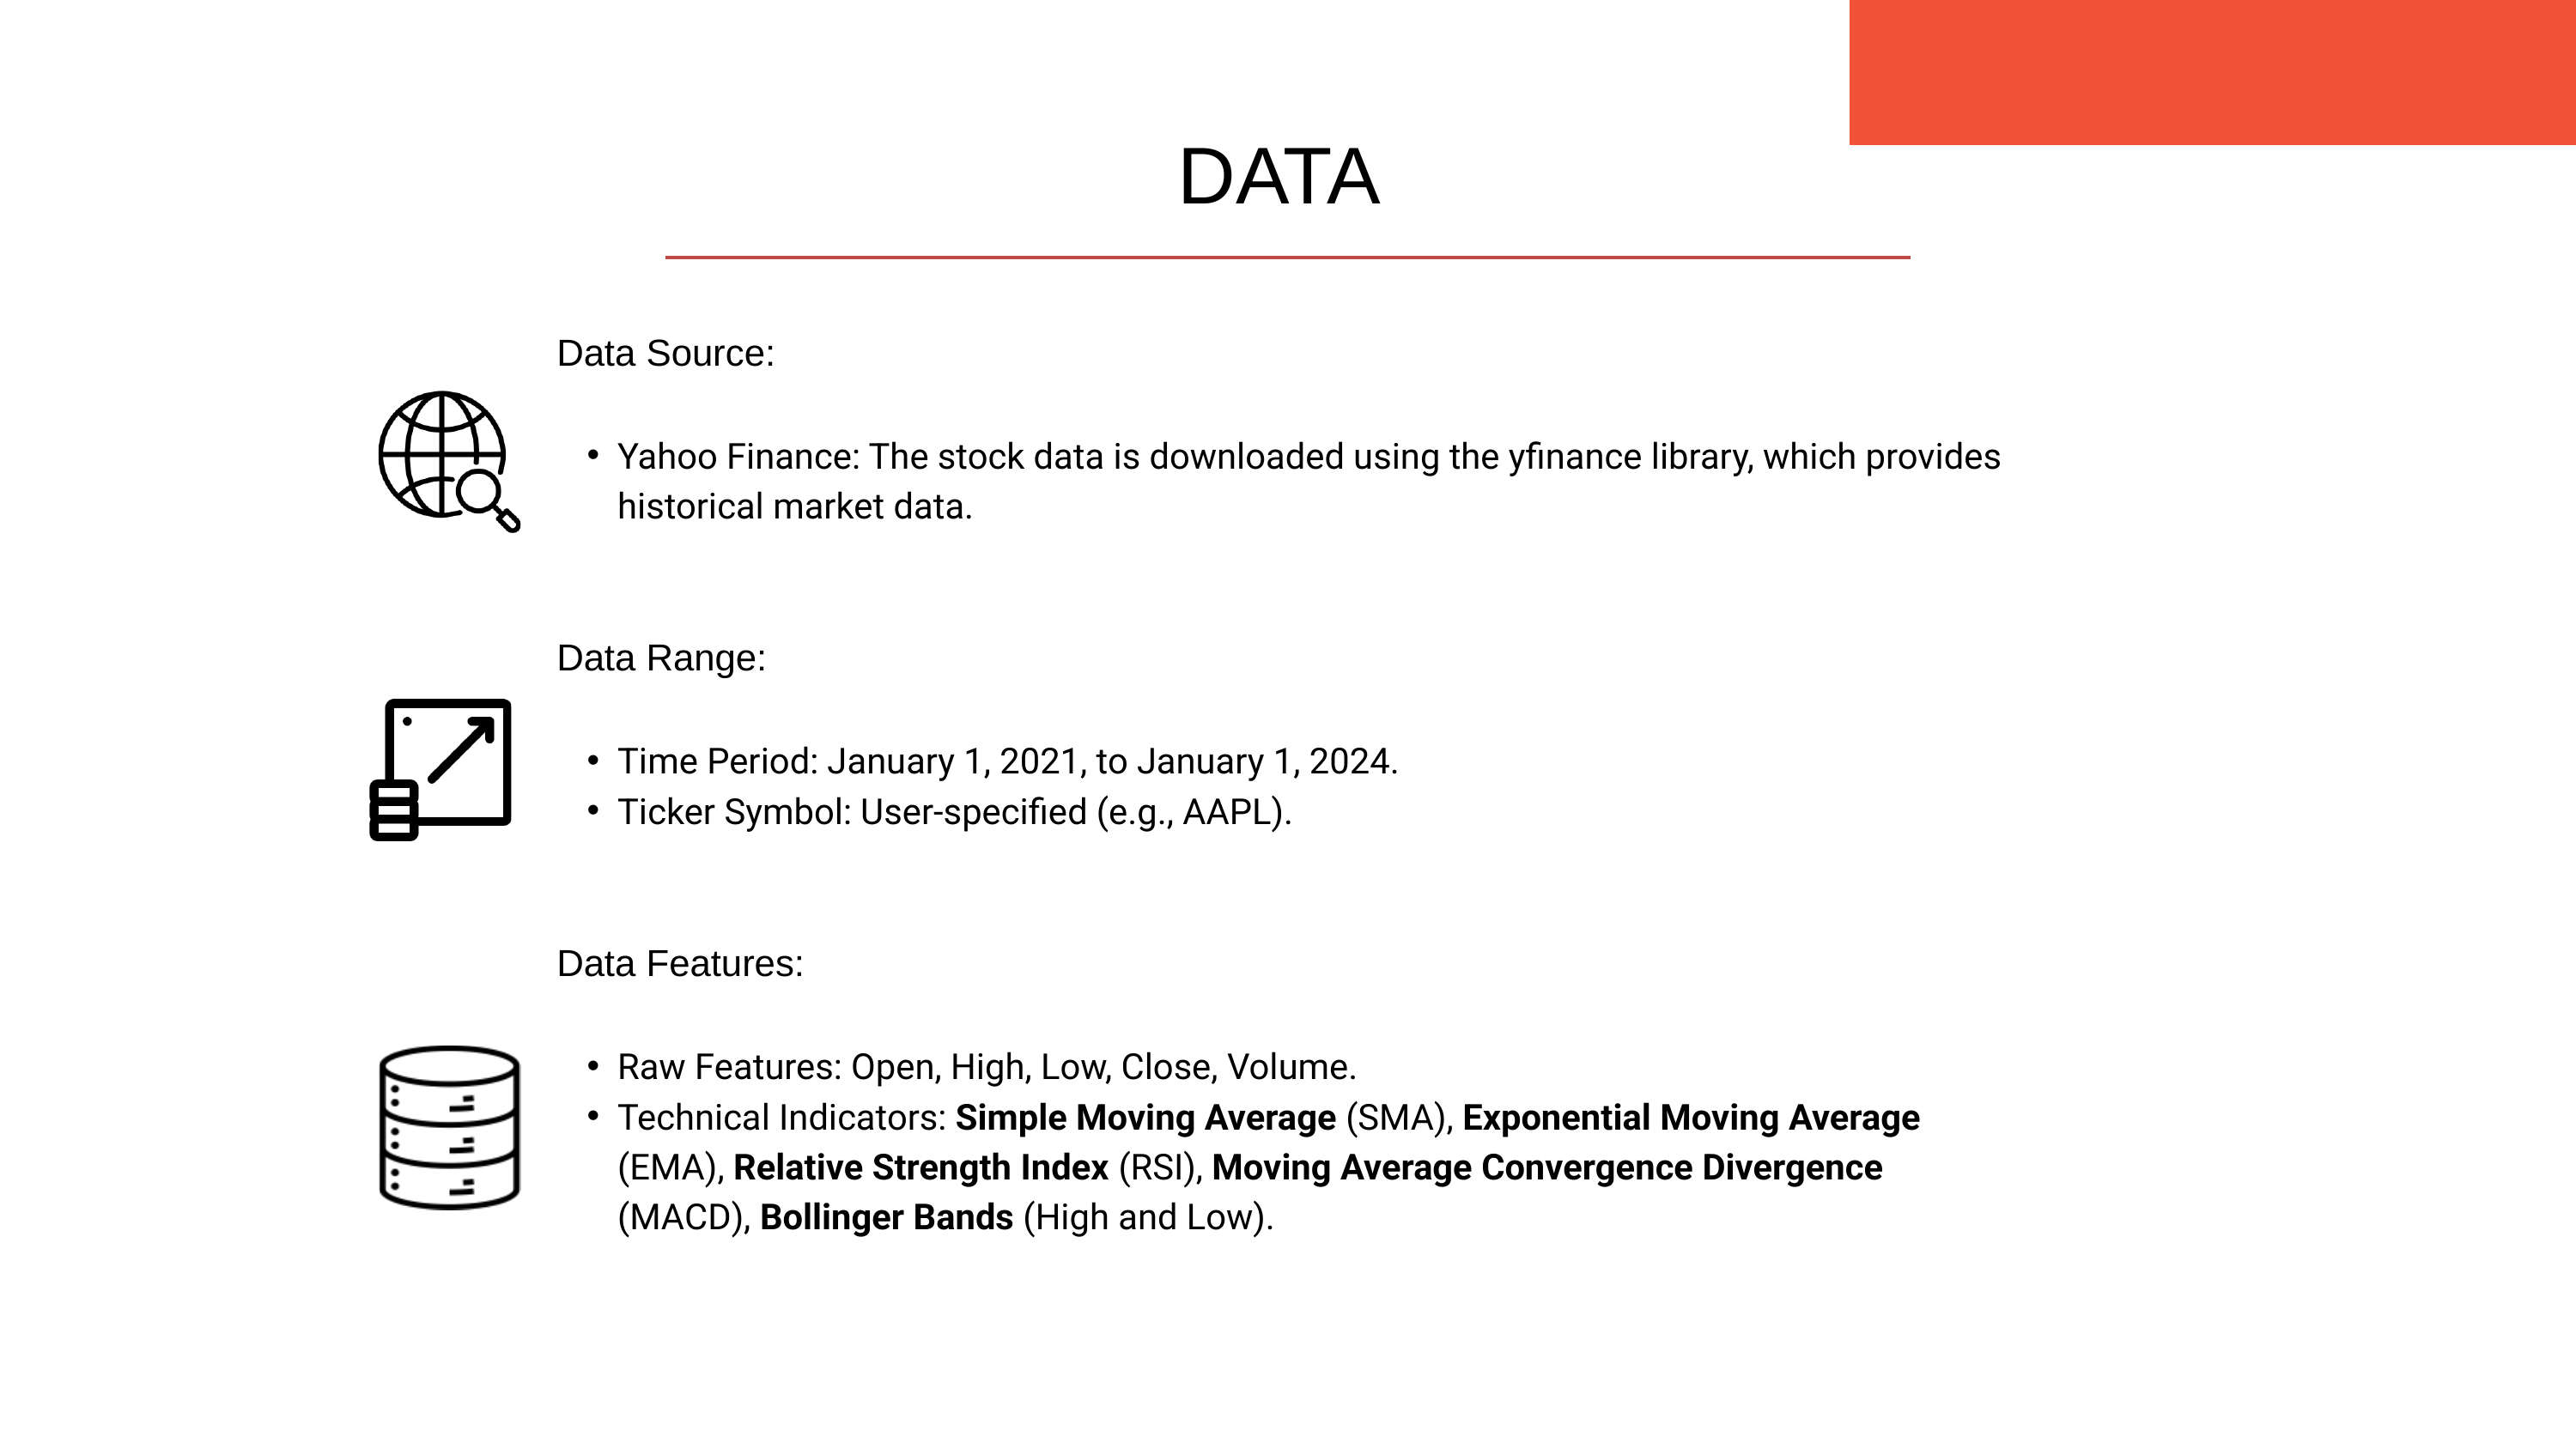

DATA
Data Source:

Yahoo Finance: The stock data is downloaded using the yfinance library, which provides historical market data.

Data Range:

Time Period: January 1, 2021, to January 1, 2024.
Ticker Symbol: User-specified (e.g., AAPL).

Data Features:

Raw Features: Open, High, Low, Close, Volume.
Technical Indicators: Simple Moving Average (SMA), Exponential Moving Average (EMA), Relative Strength Index (RSI), Moving Average Convergence Divergence (MACD), Bollinger Bands (High and Low).